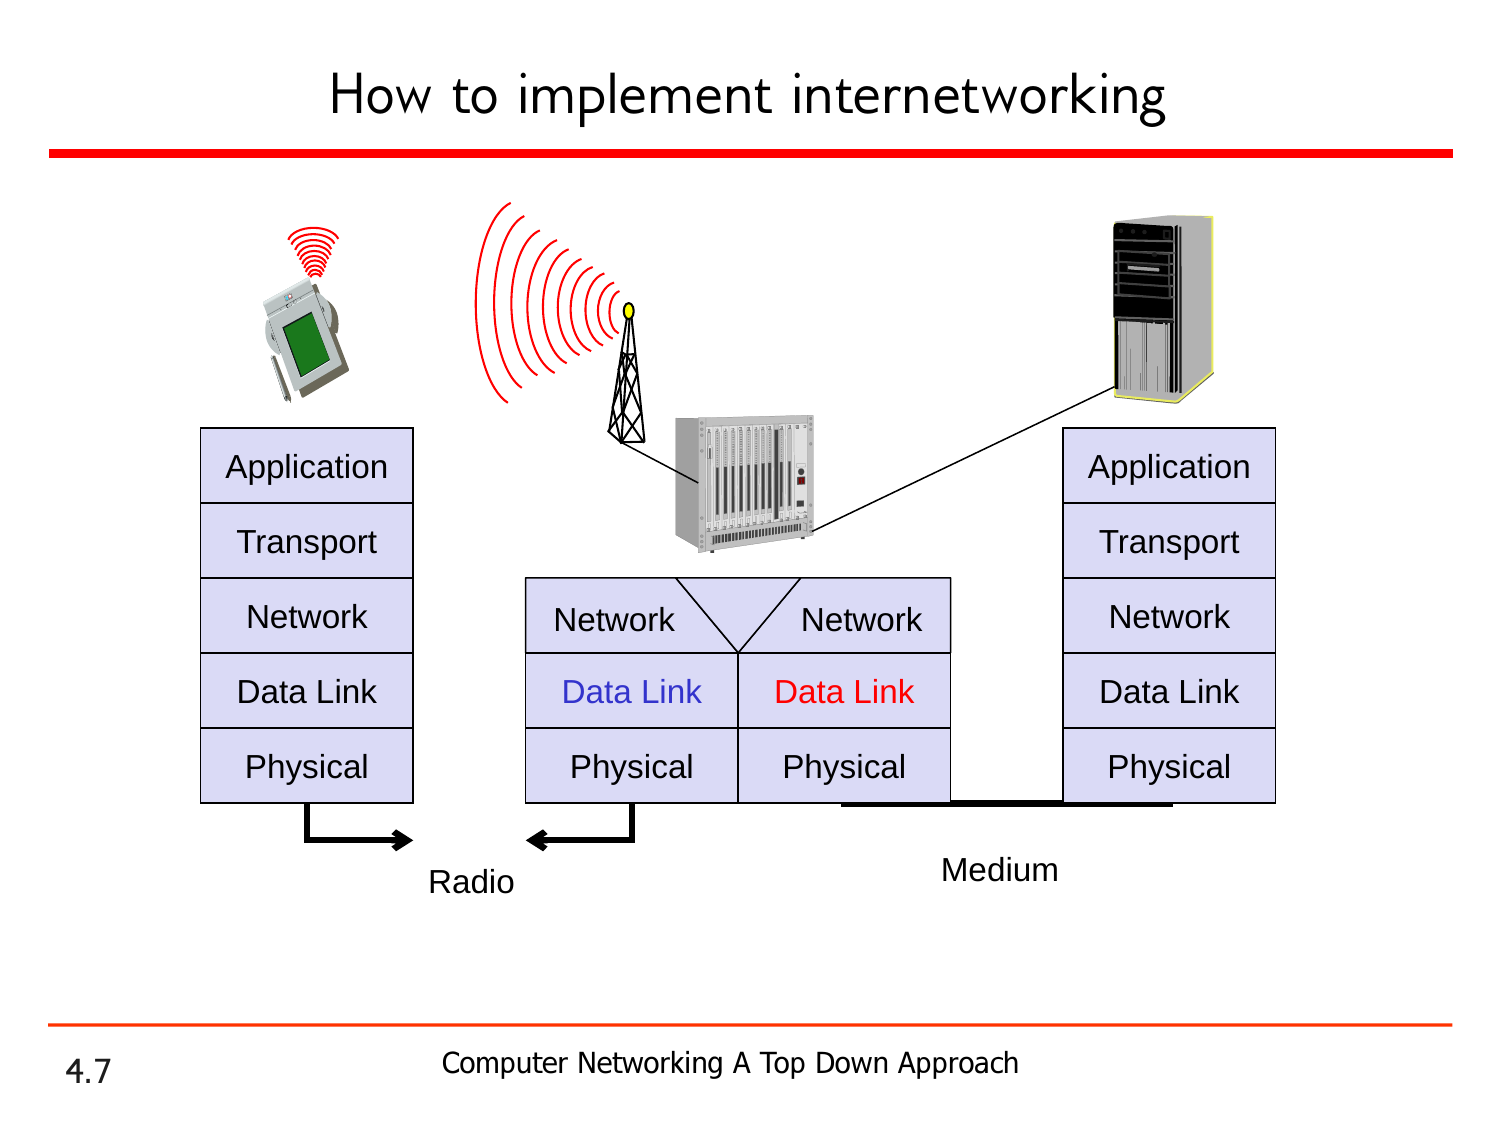

# How to implement internetworking

Application
Application
Transport
Transport
Network

Network

Network
Network
Data Link
Data Link
Data Link
Data Link
Physical
Physical
Physical
Physical
Medium
Radio